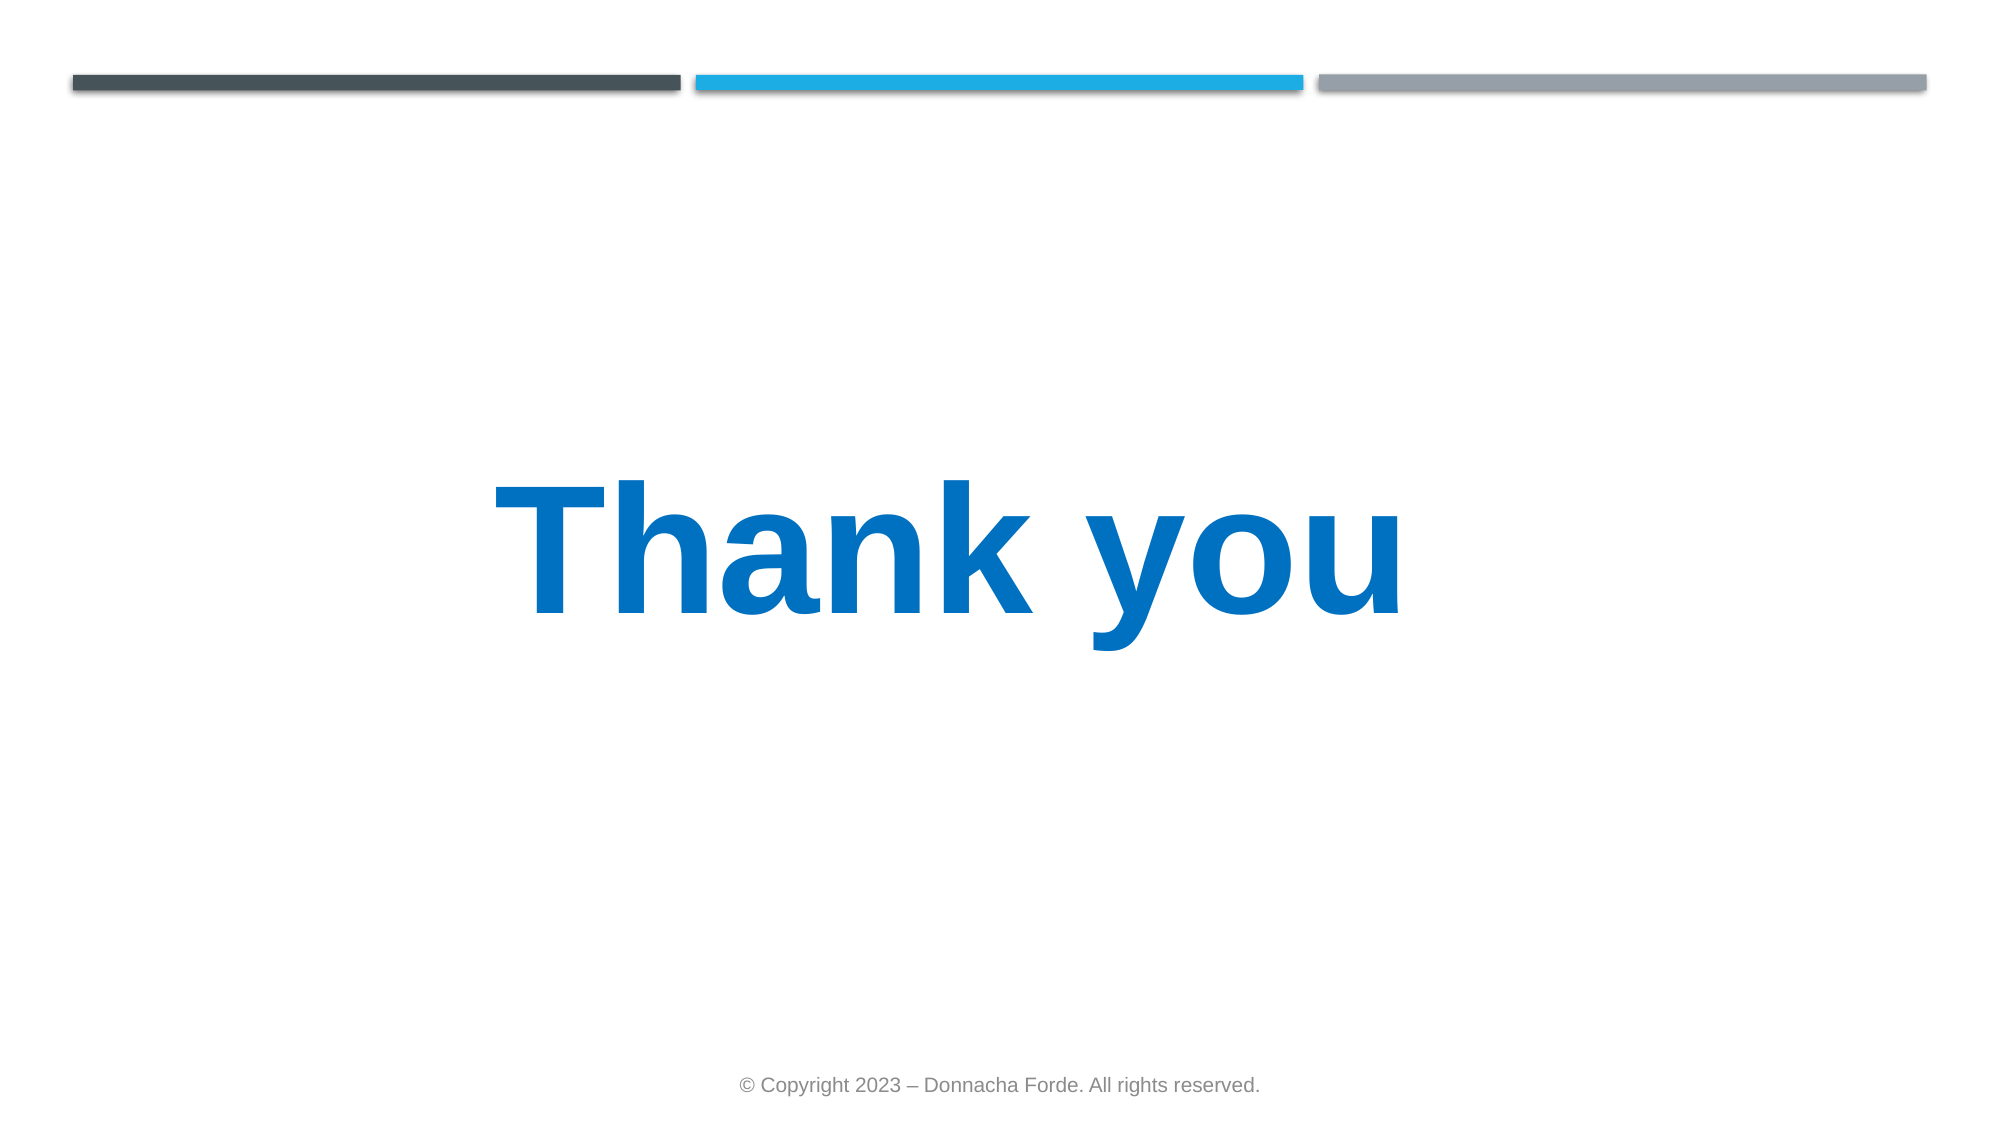

Thank you
© Copyright 2023 – Donnacha Forde. All rights reserved.